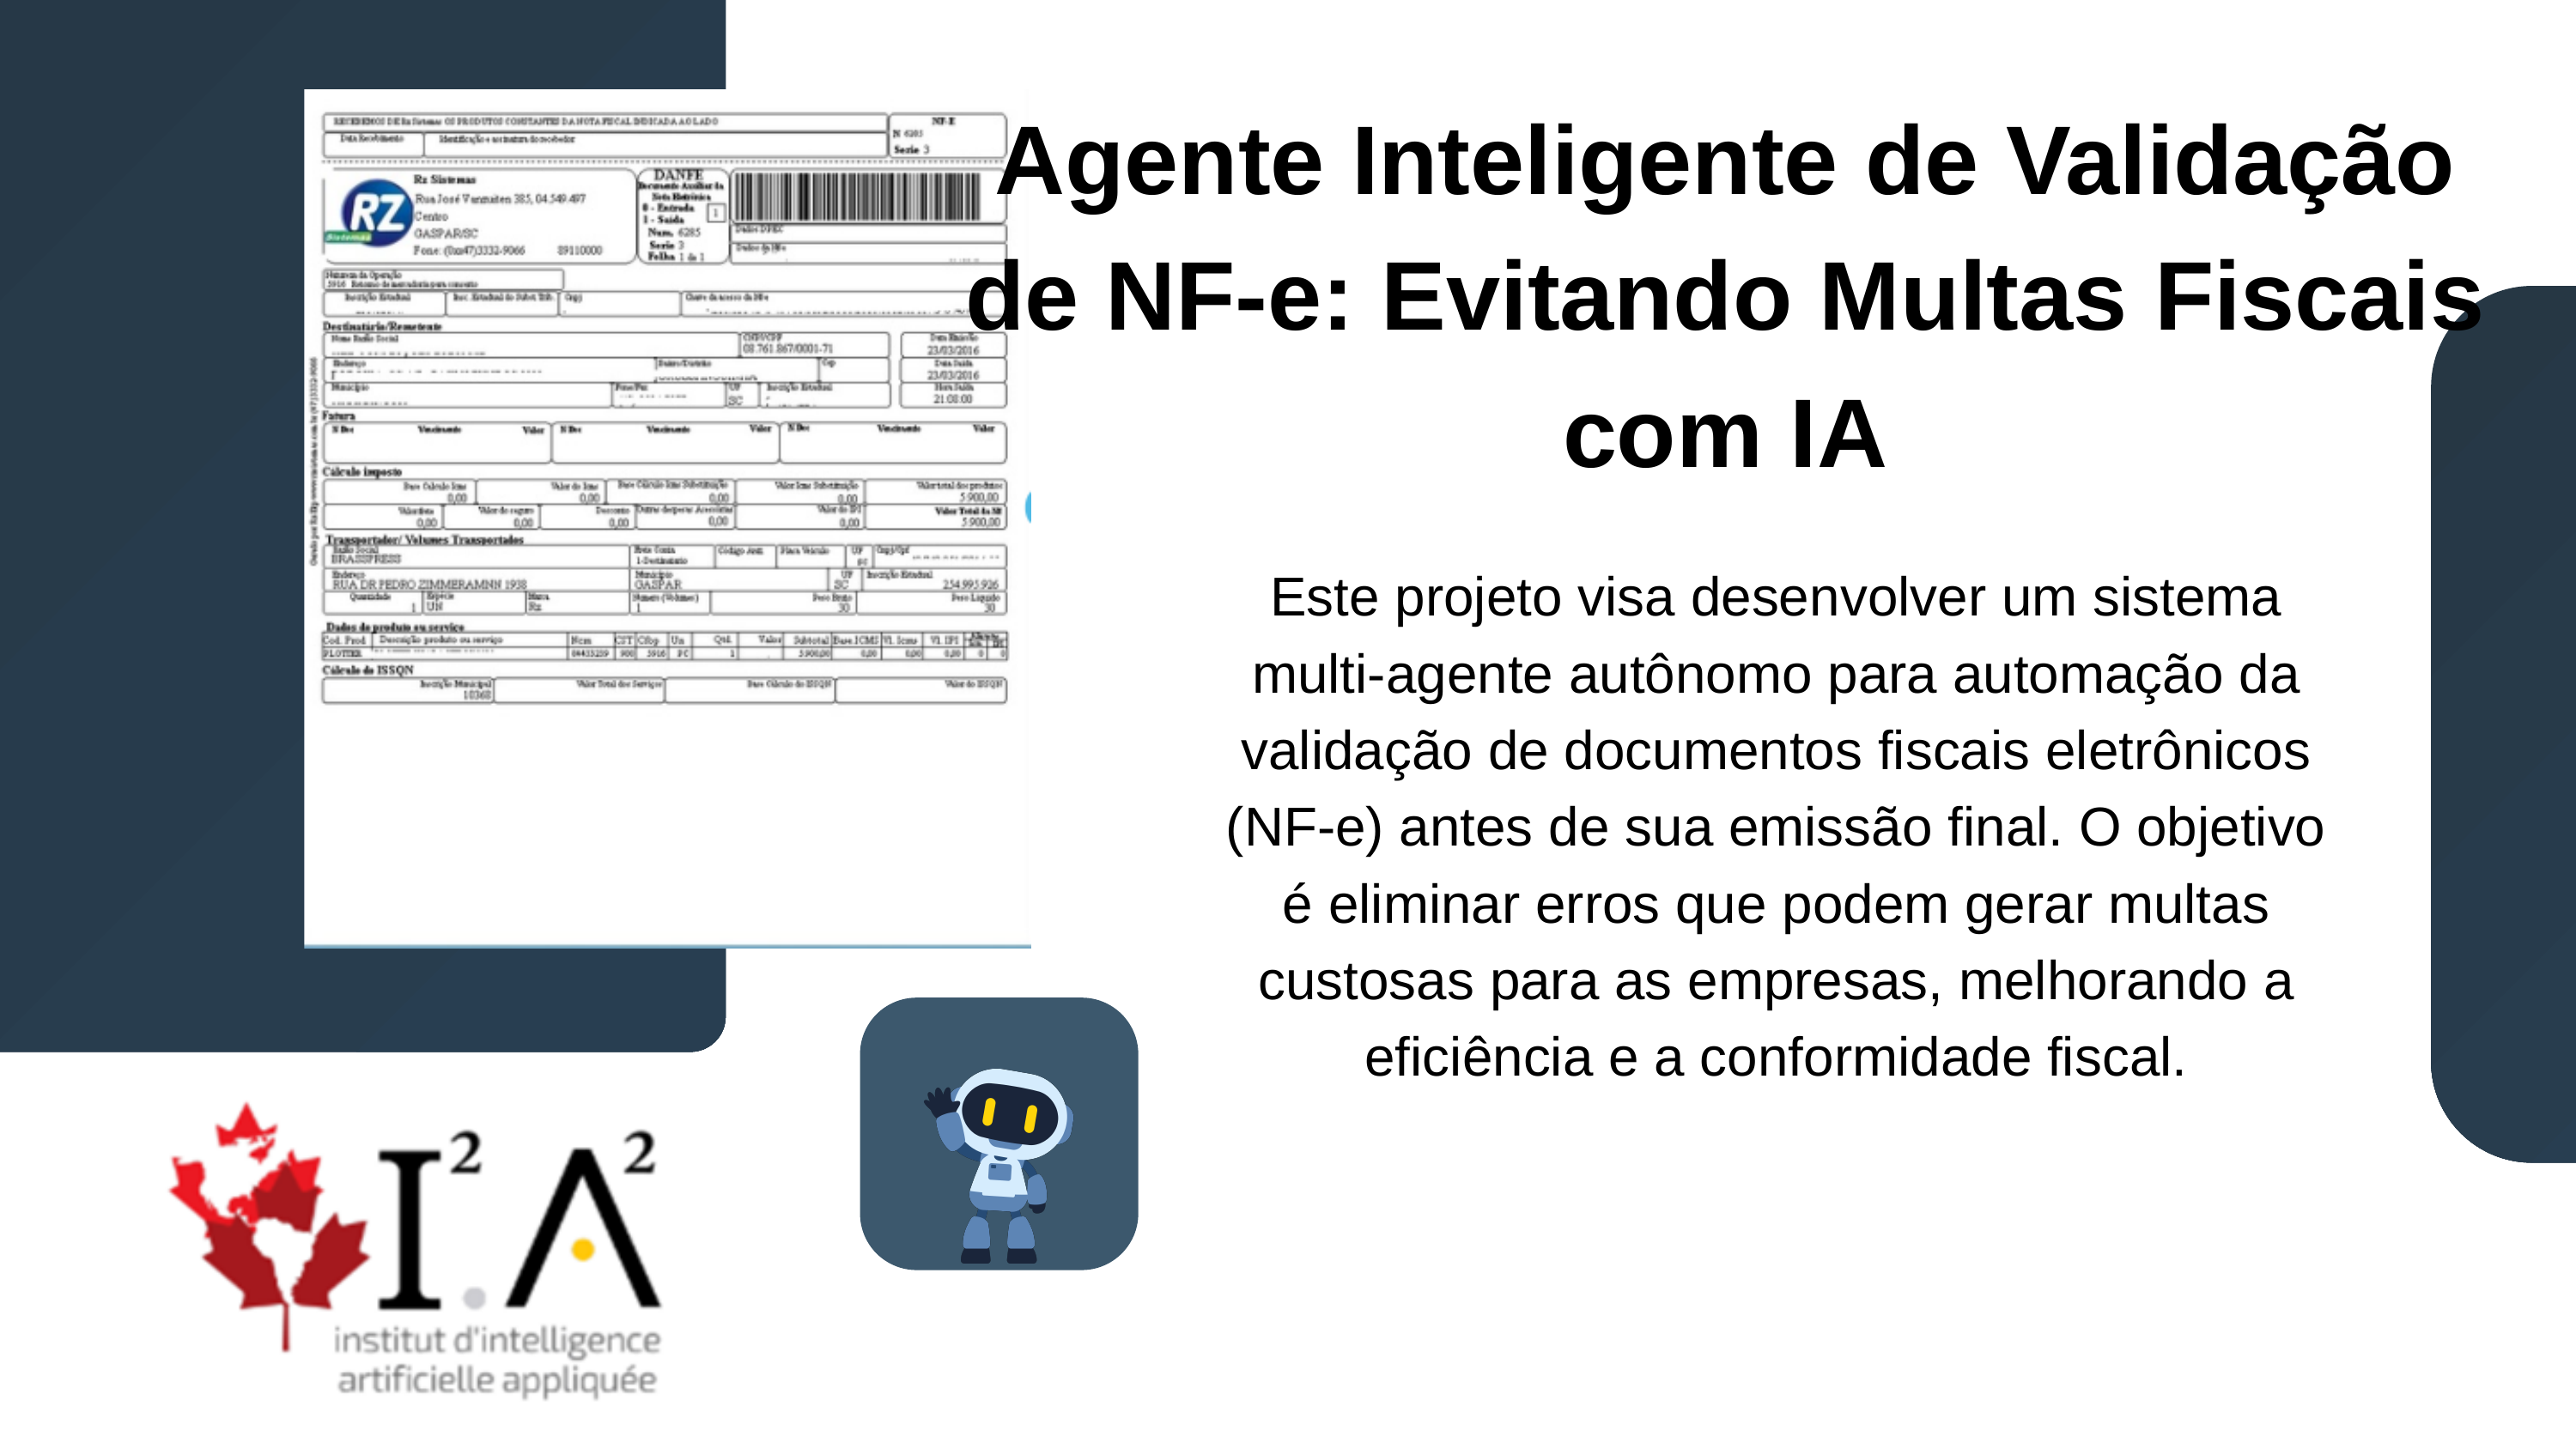

Agente Inteligente de Validação de NF-e: Evitando Multas Fiscais com IA

Este projeto visa desenvolver um sistema multi-agente autônomo para automação da validação de documentos fiscais eletrônicos (NF-e) antes de sua emissão final. O objetivo é eliminar erros que podem gerar multas custosas para as empresas, melhorando a eficiência e a conformidade fiscal.